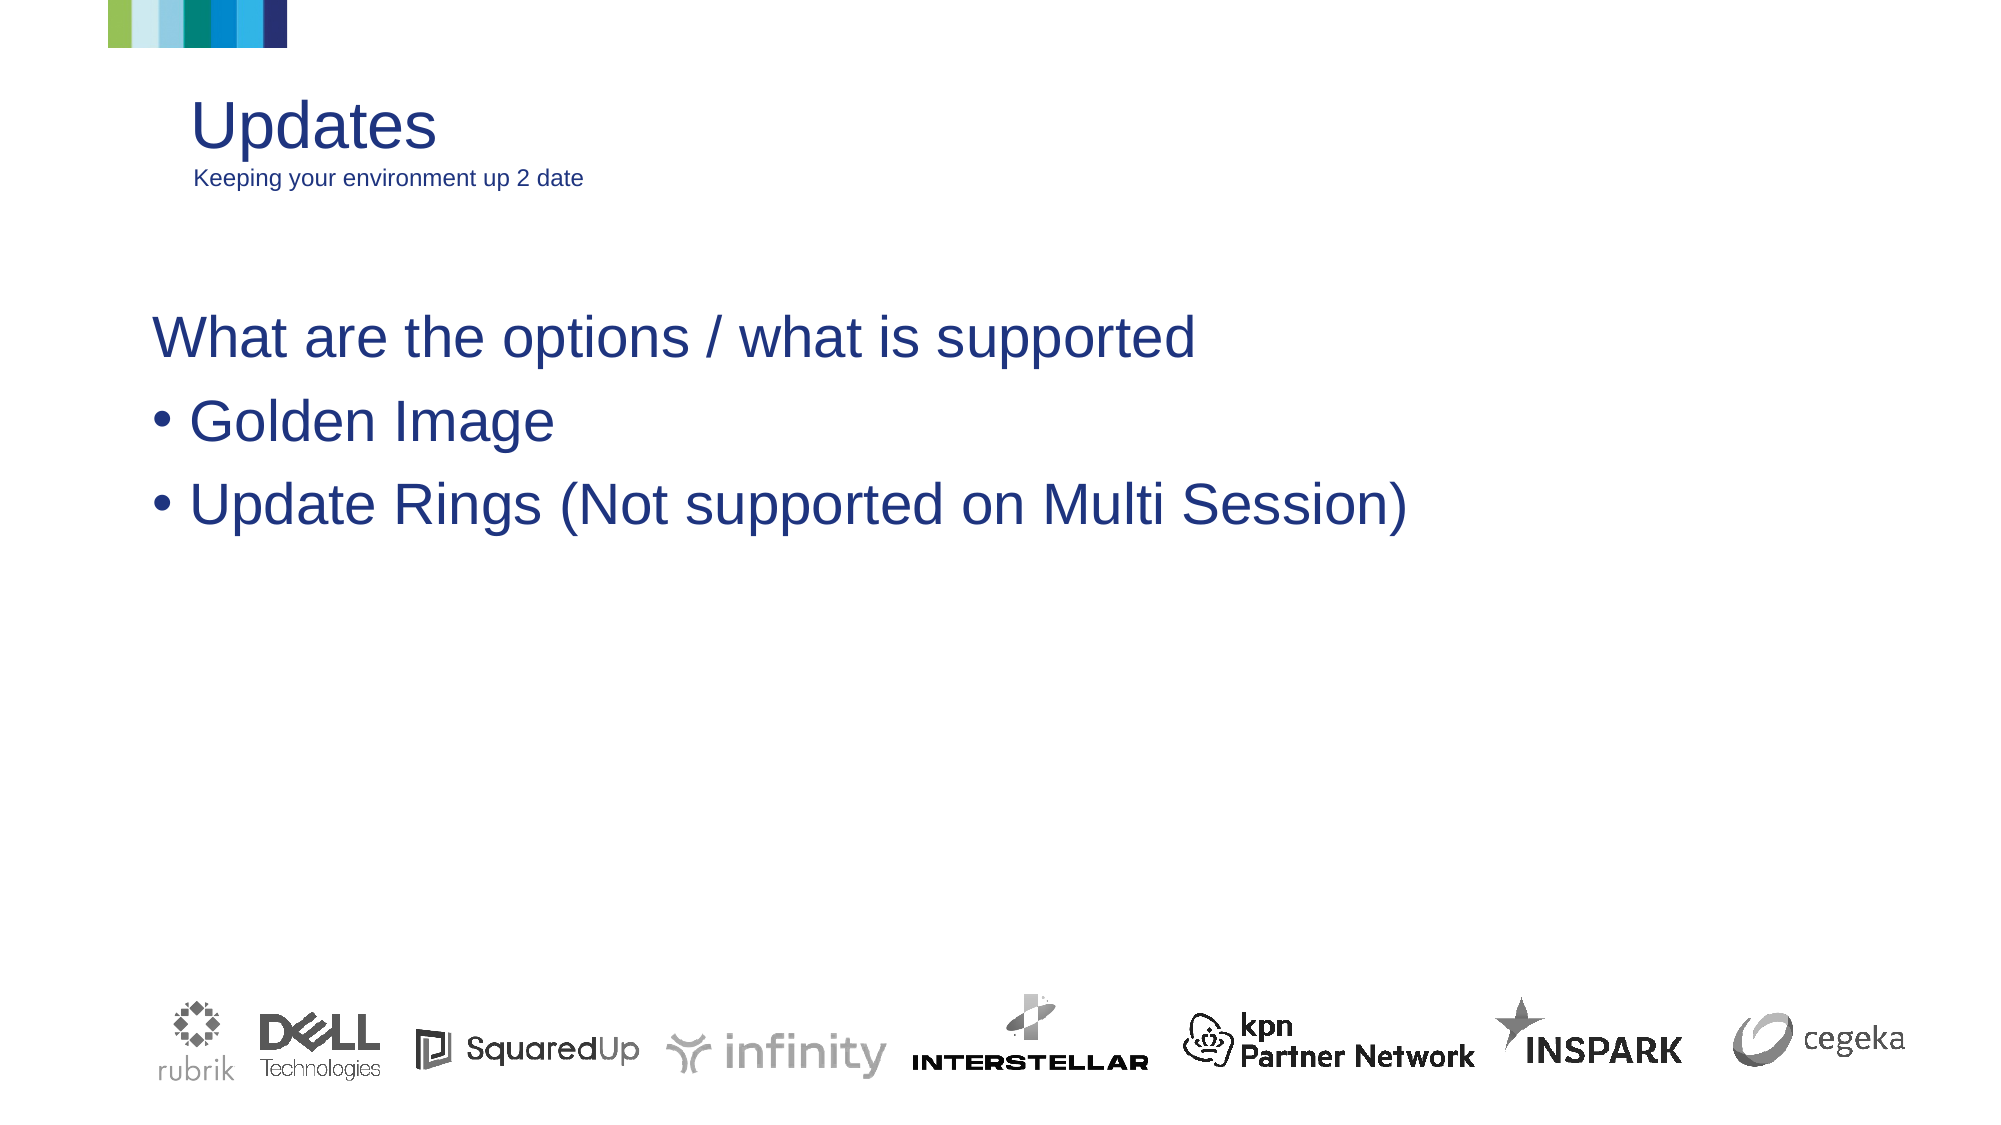

Updates
Keeping your environment up 2 date
What are the options / what is supported
Golden Image
Update Rings (Not supported on Multi Session)